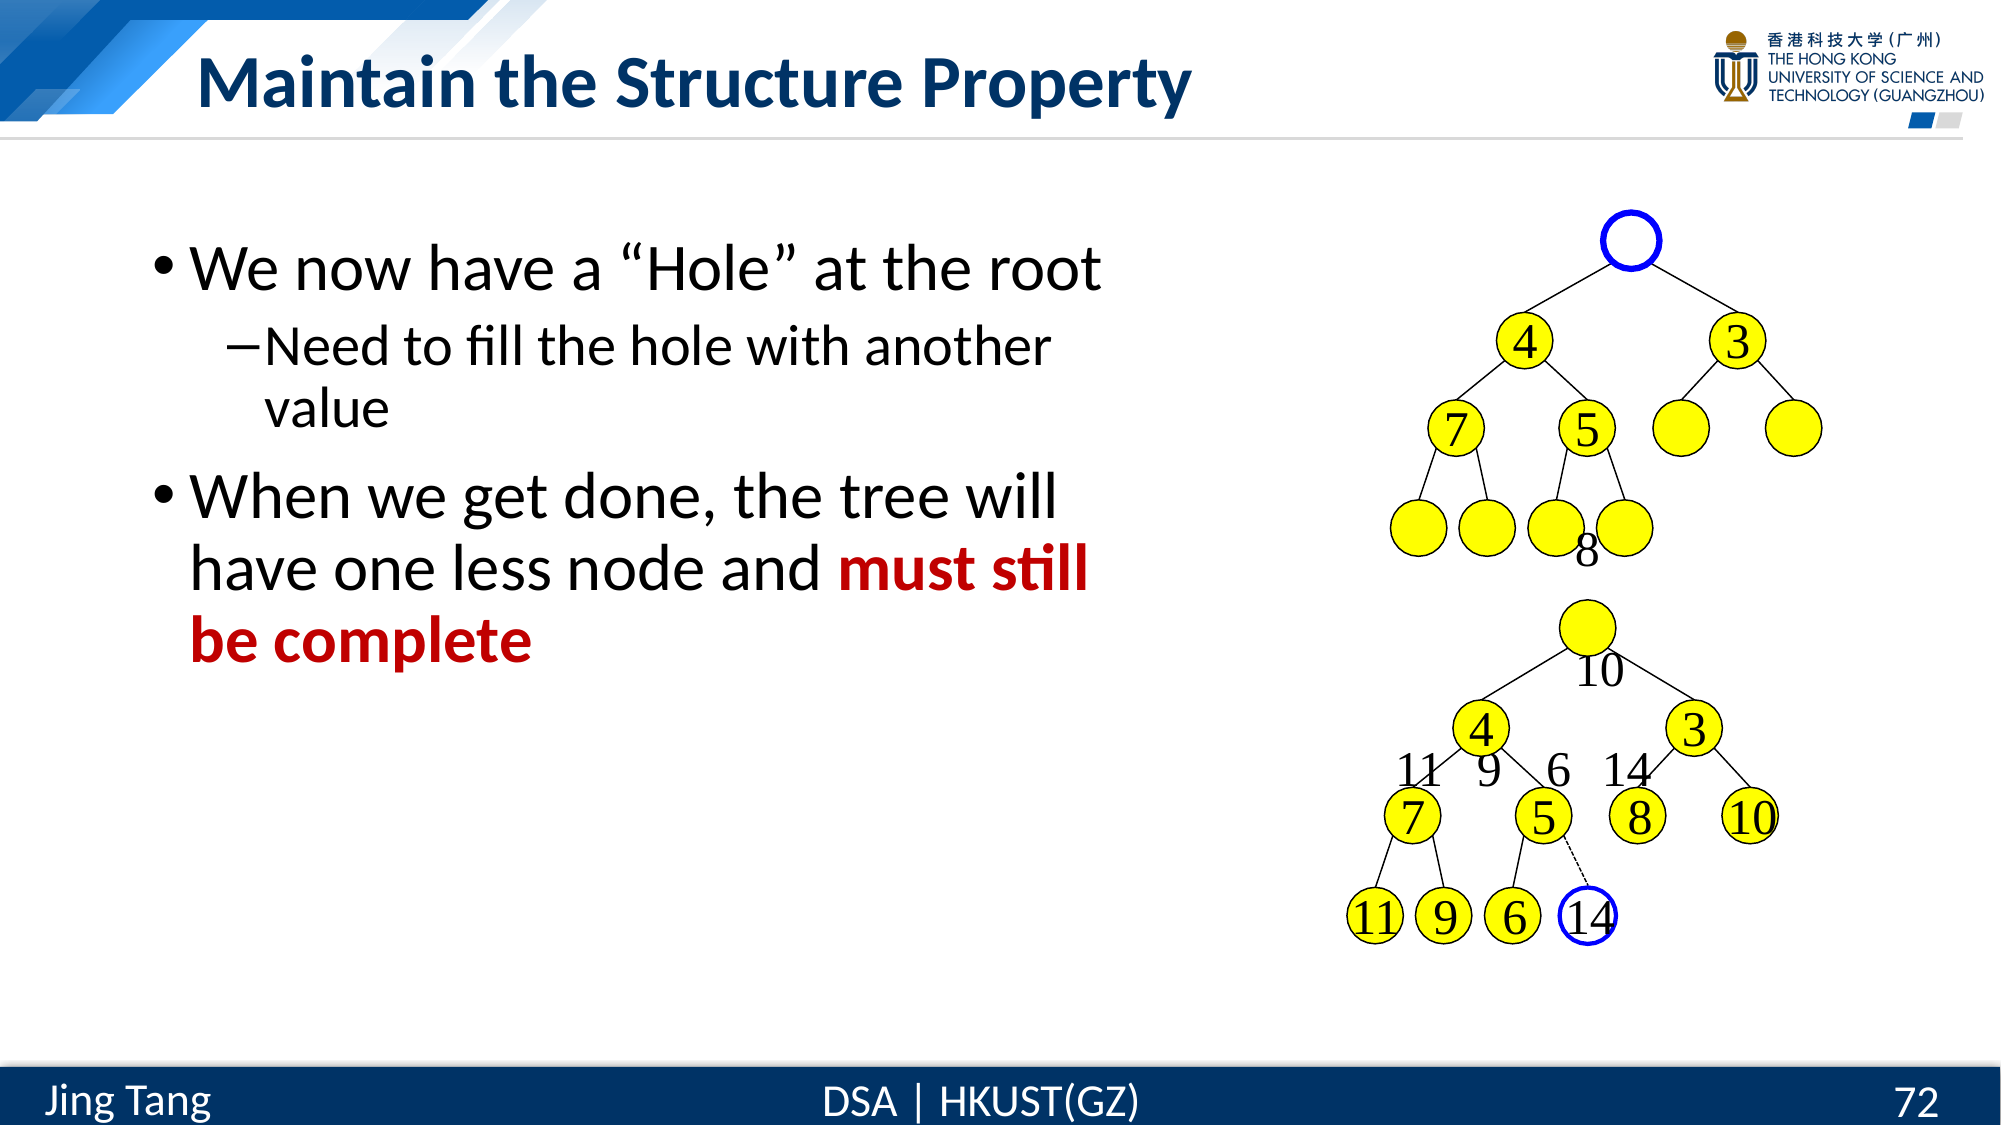

# Maintain the Structure Property

We now have a “Hole” at the root
Need to fill the hole with another value
When we get done, the tree will have one less node and must still be complete

4
3

5	8	10
11	9	6	14
7

4
3

7
5	8	10

11	9	6	14

72